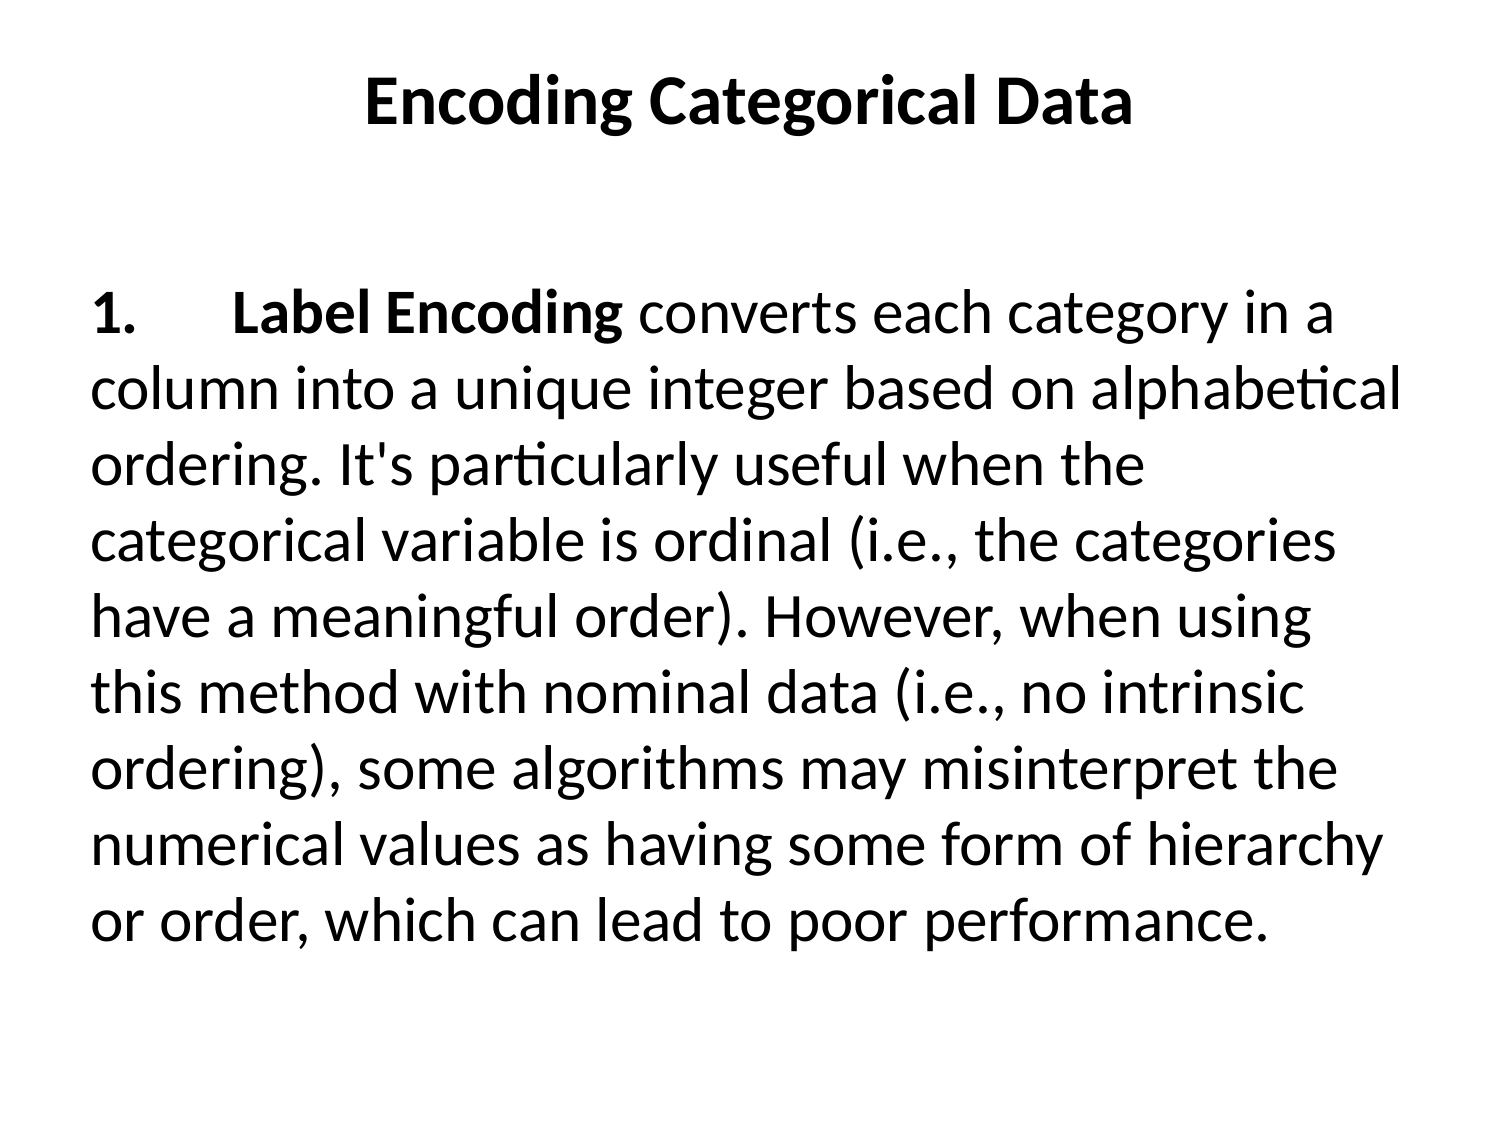

# Encoding Categorical Data
1. 	Label Encoding converts each category in a column into a unique integer based on alphabetical ordering. It's particularly useful when the categorical variable is ordinal (i.e., the categories have a meaningful order). However, when using this method with nominal data (i.e., no intrinsic ordering), some algorithms may misinterpret the numerical values as having some form of hierarchy or order, which can lead to poor performance.